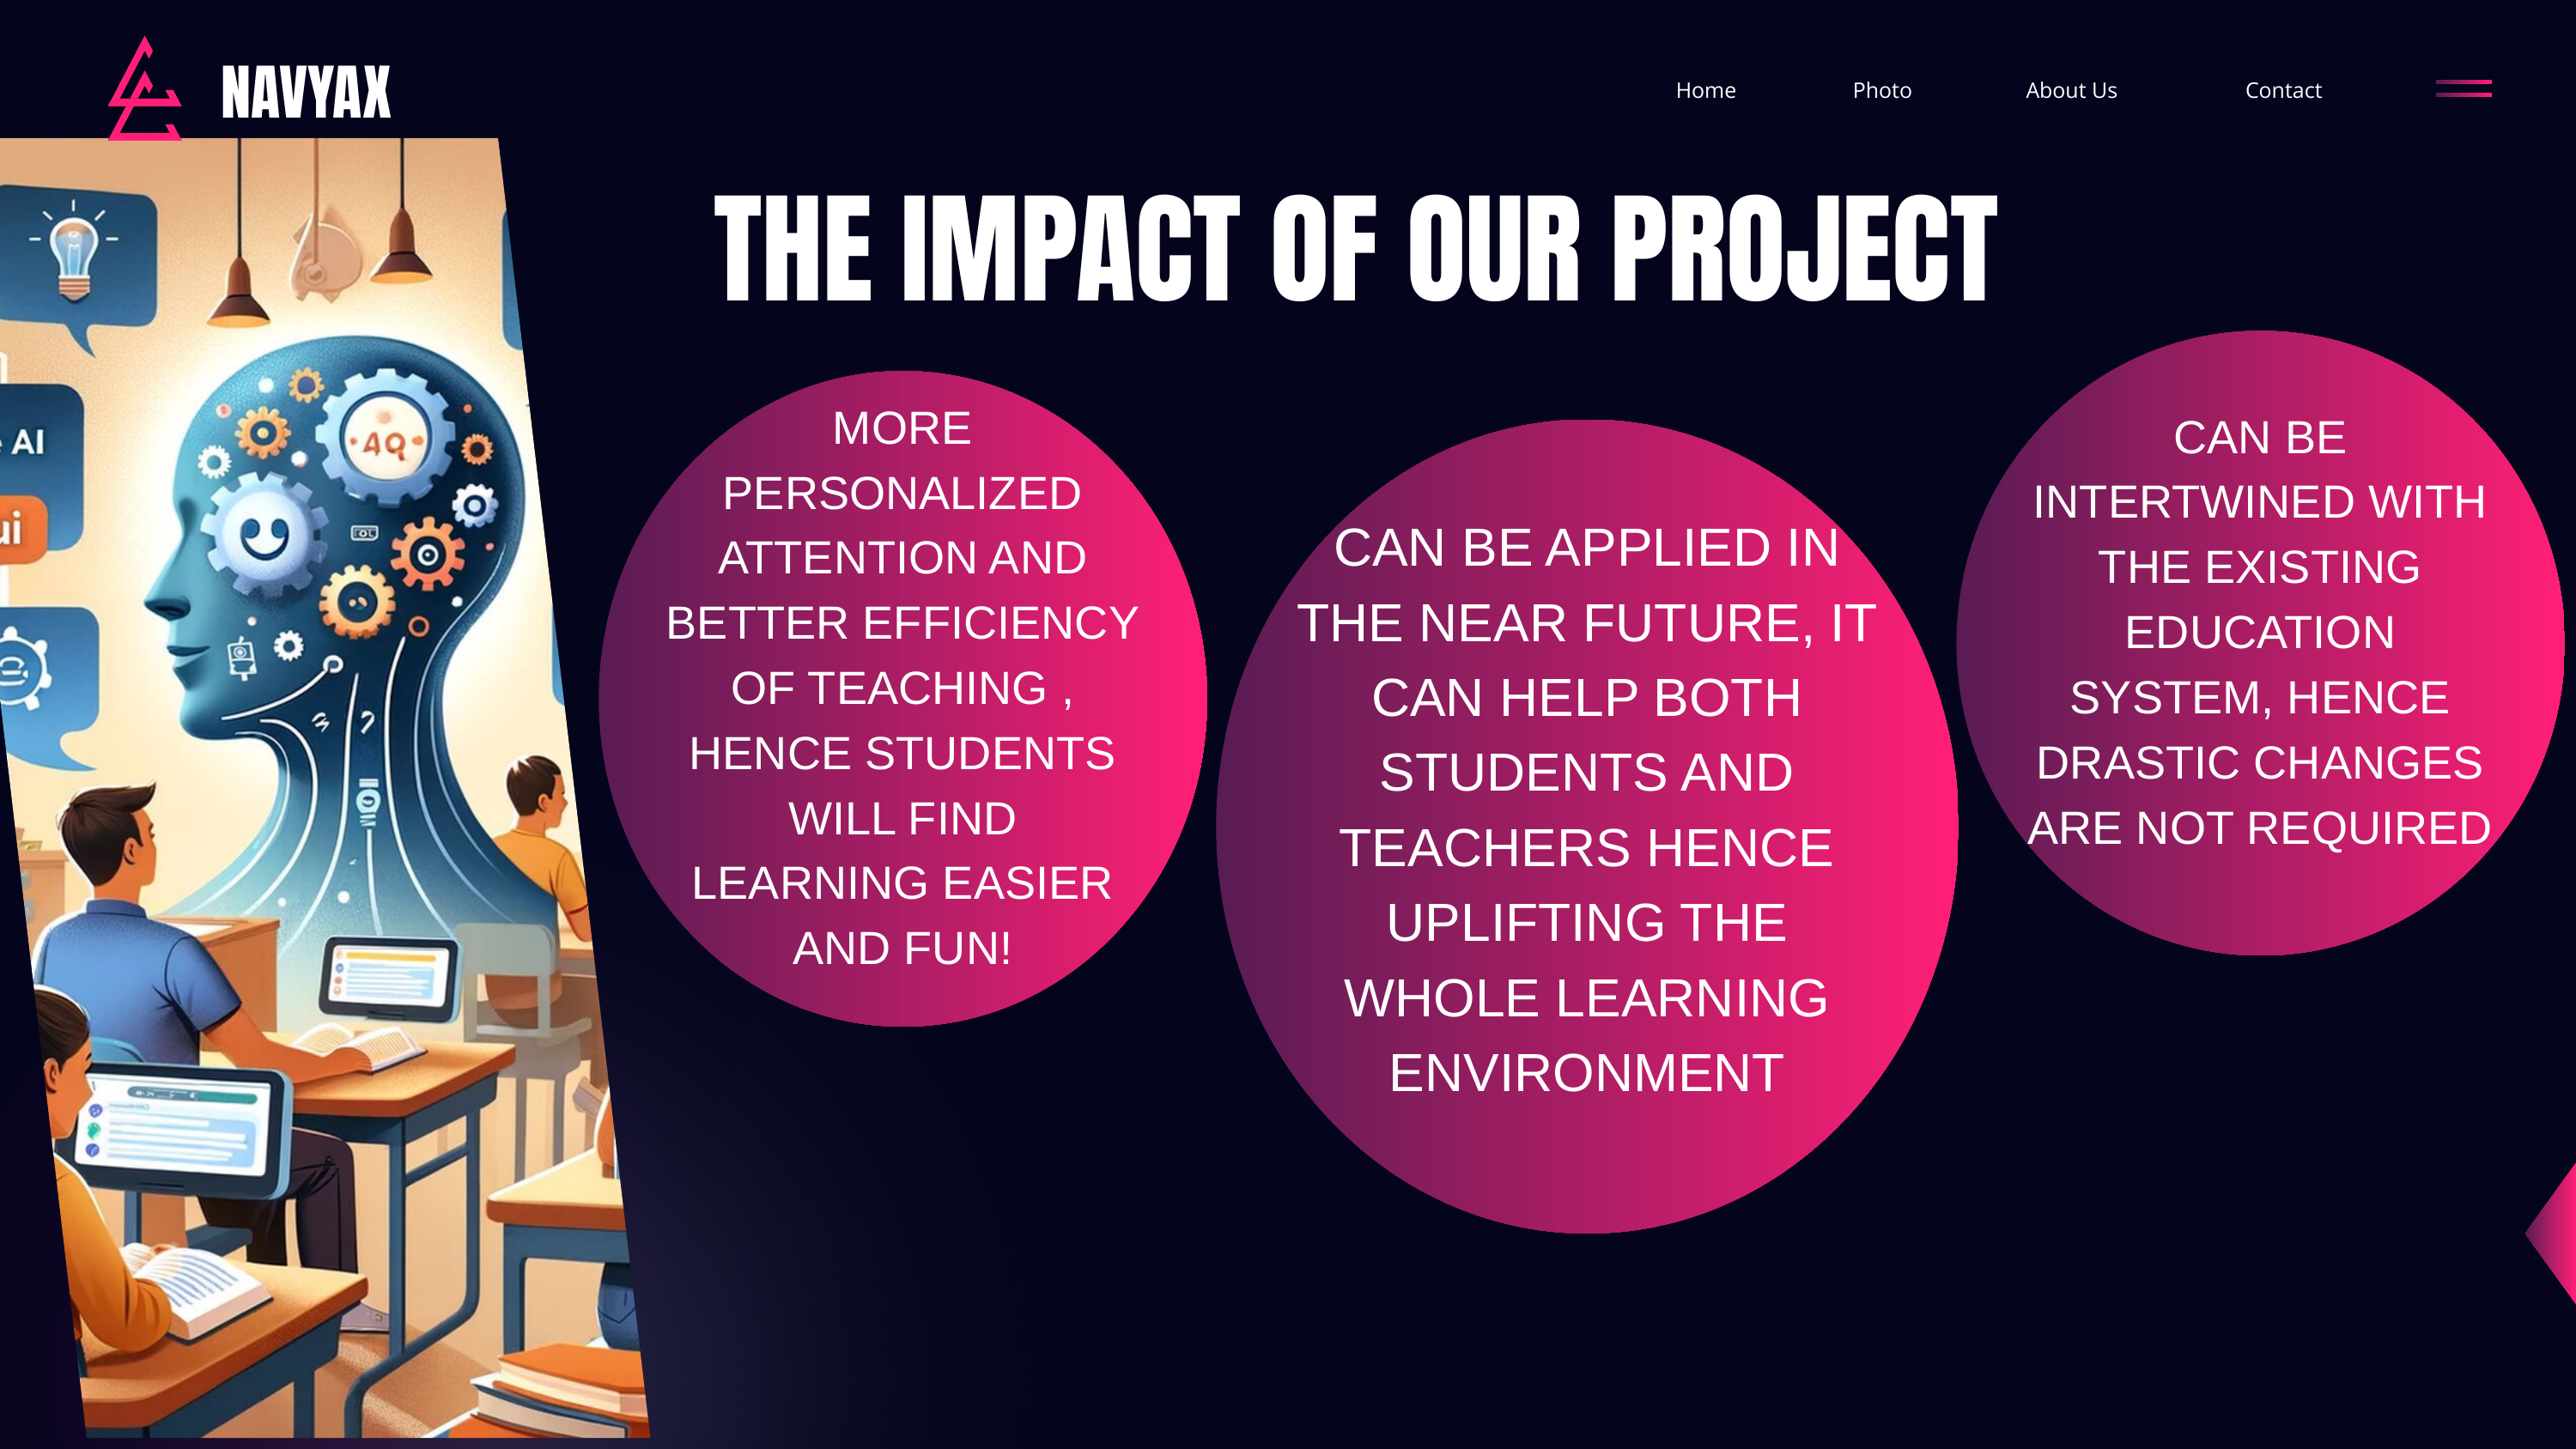

NAVYAX

Home
Photo
About Us
Contact

THE IMPACT OF OUR PROJECT

CAN BE INTERTWINED WITH THE EXISTING EDUCATION SYSTEM, HENCE DRASTIC CHANGES ARE NOT REQUIRED

MORE PERSONALIZED ATTENTION AND BETTER EFFICIENCY OF TEACHING , HENCE STUDENTS WILL FIND LEARNING EASIER AND FUN!

CAN BE APPLIED IN THE NEAR FUTURE, IT CAN HELP BOTH STUDENTS AND TEACHERS HENCE UPLIFTING THE WHOLE LEARNING ENVIRONMENT